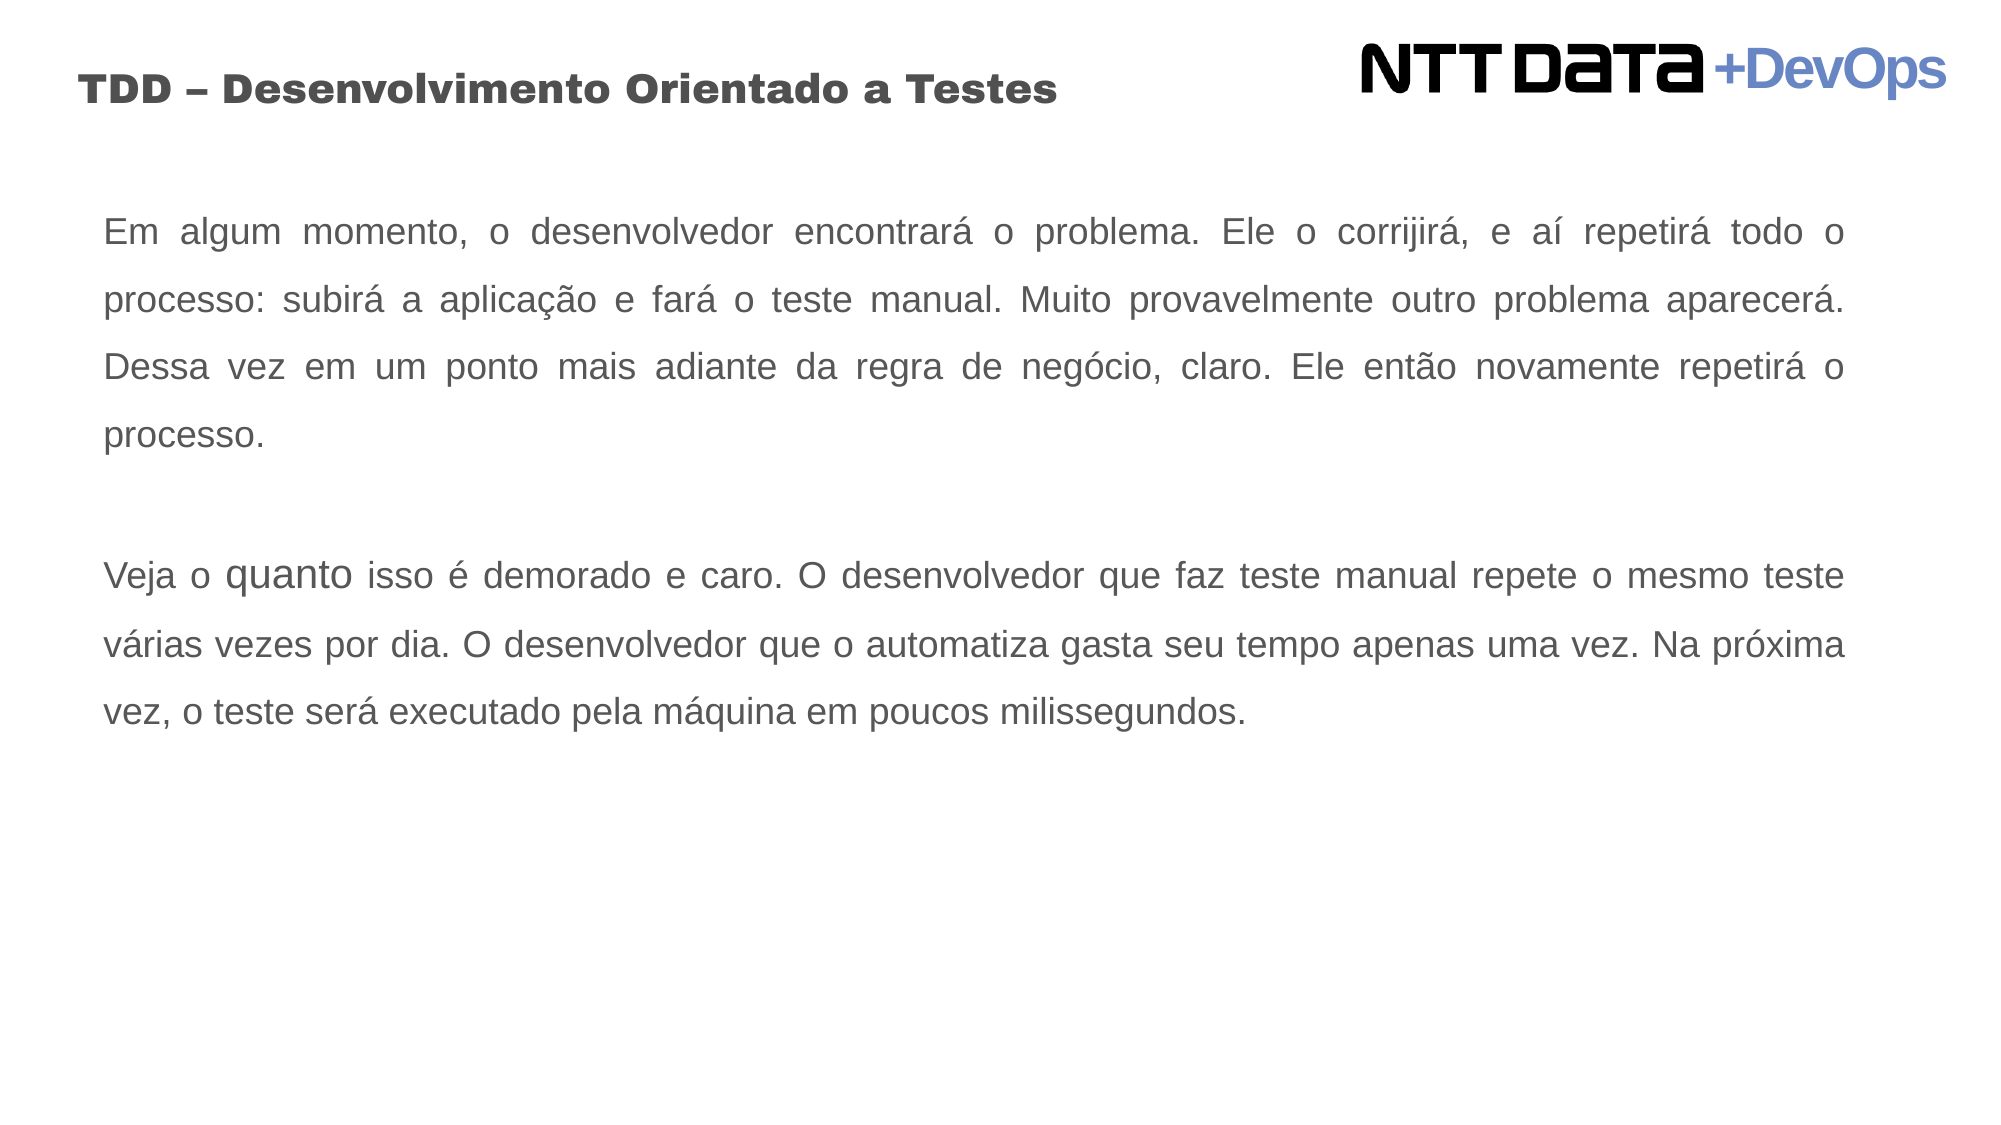

TDD – Desenvolvimento Orientado a Testes
Em algum momento, o desenvolvedor encontrará o problema. Ele o corrijirá, e aí repetirá todo o processo: subirá a aplicação e fará o teste manual. Muito provavelmente outro problema aparecerá. Dessa vez em um ponto mais adiante da regra de negócio, claro. Ele então novamente repetirá o processo.

Veja o quanto isso é demorado e caro. O desenvolvedor que faz teste manual repete o mesmo teste várias vezes por dia. O desenvolvedor que o automatiza gasta seu tempo apenas uma vez. Na próxima vez, o teste será executado pela máquina em poucos milissegundos.